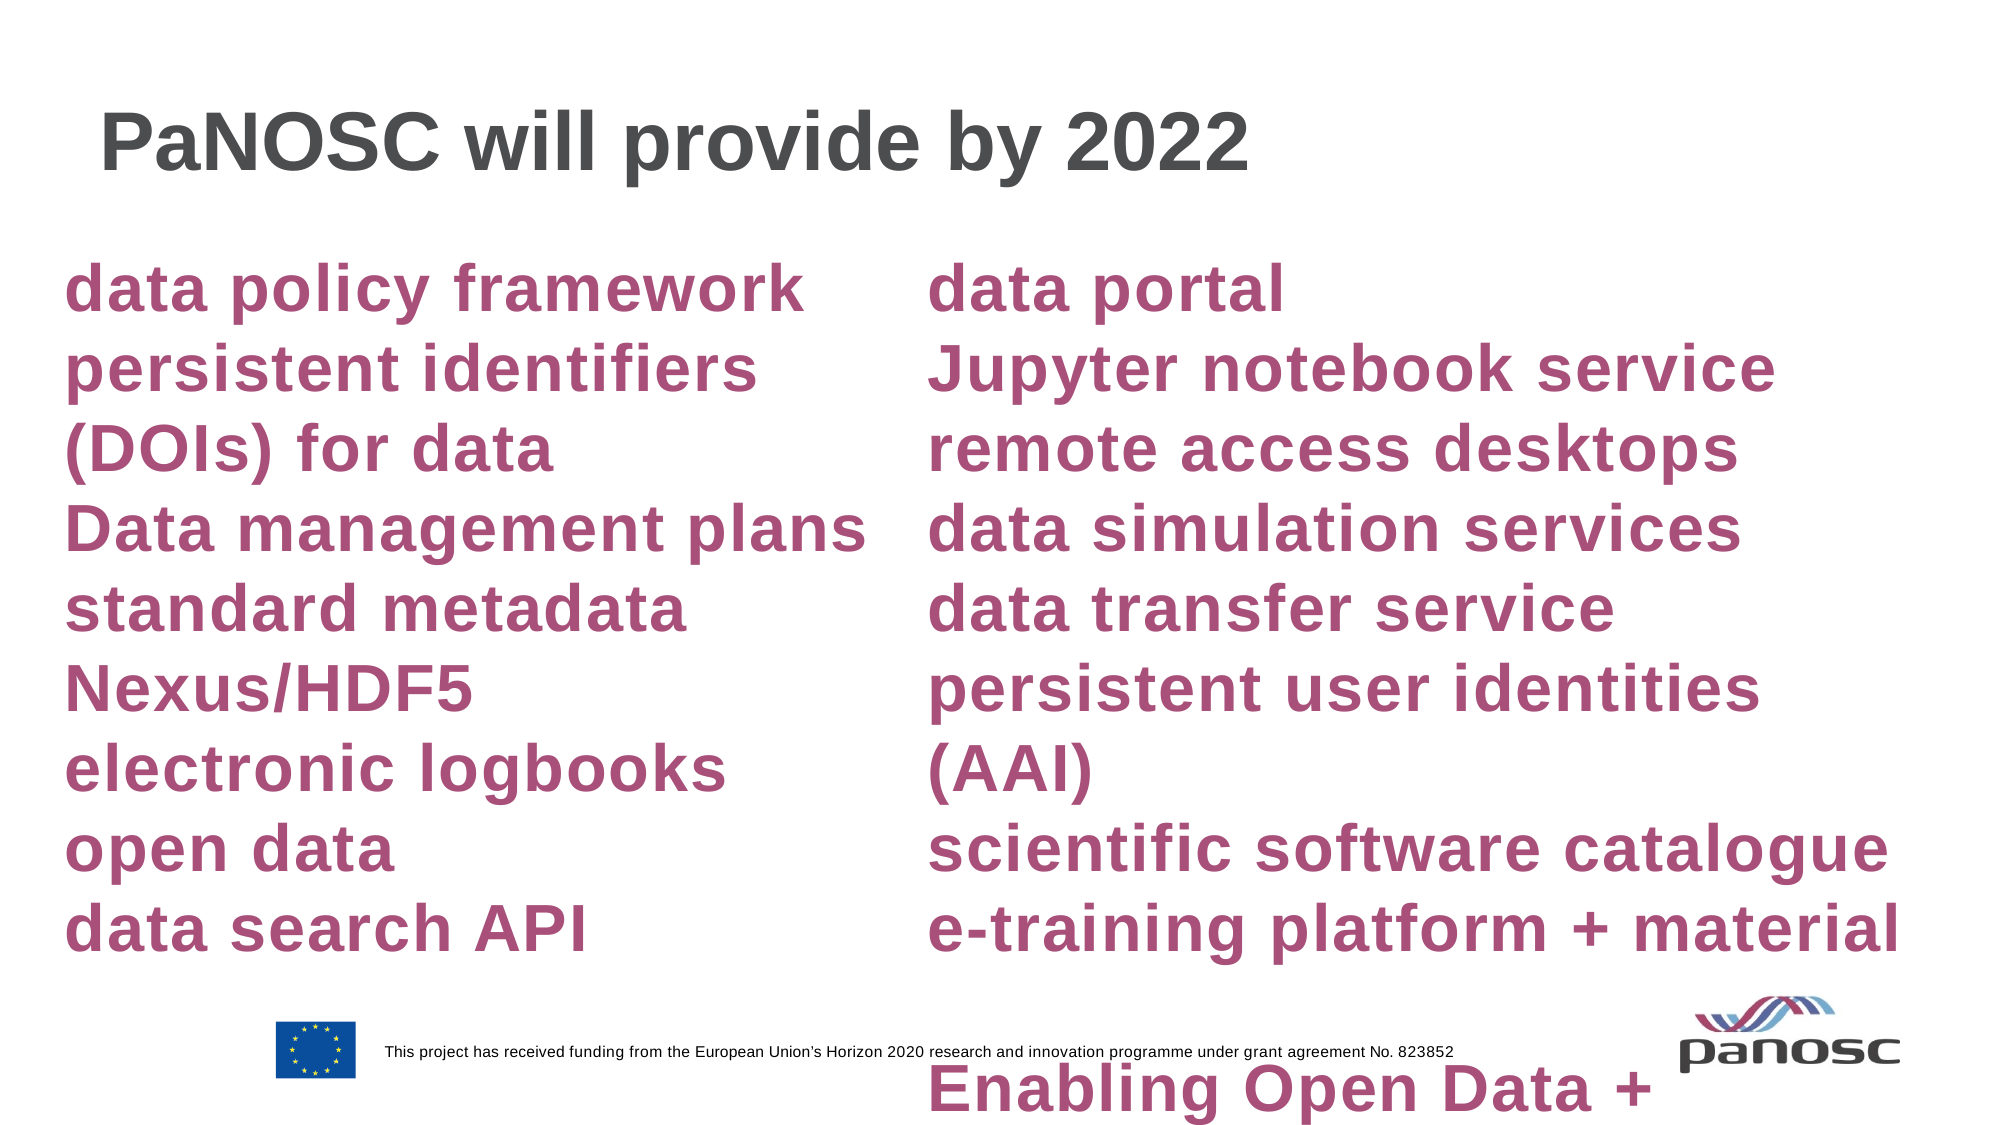

# PaNOSC will provide by 2022
data policy framework
persistent identifiers (DOIs) for data
Data management plans
standard metadata
Nexus/HDF5
electronic logbooks
open data
data search API
data portal
Jupyter notebook service
remote access desktops
data simulation services
data transfer service
persistent user identities (AAI)
scientific software catalogue
e-training platform + material
Enabling Open Data +
              Open Science

This project has received funding from the European Union’s Horizon 2020 research and innovation programme under grant agreement No. 823852